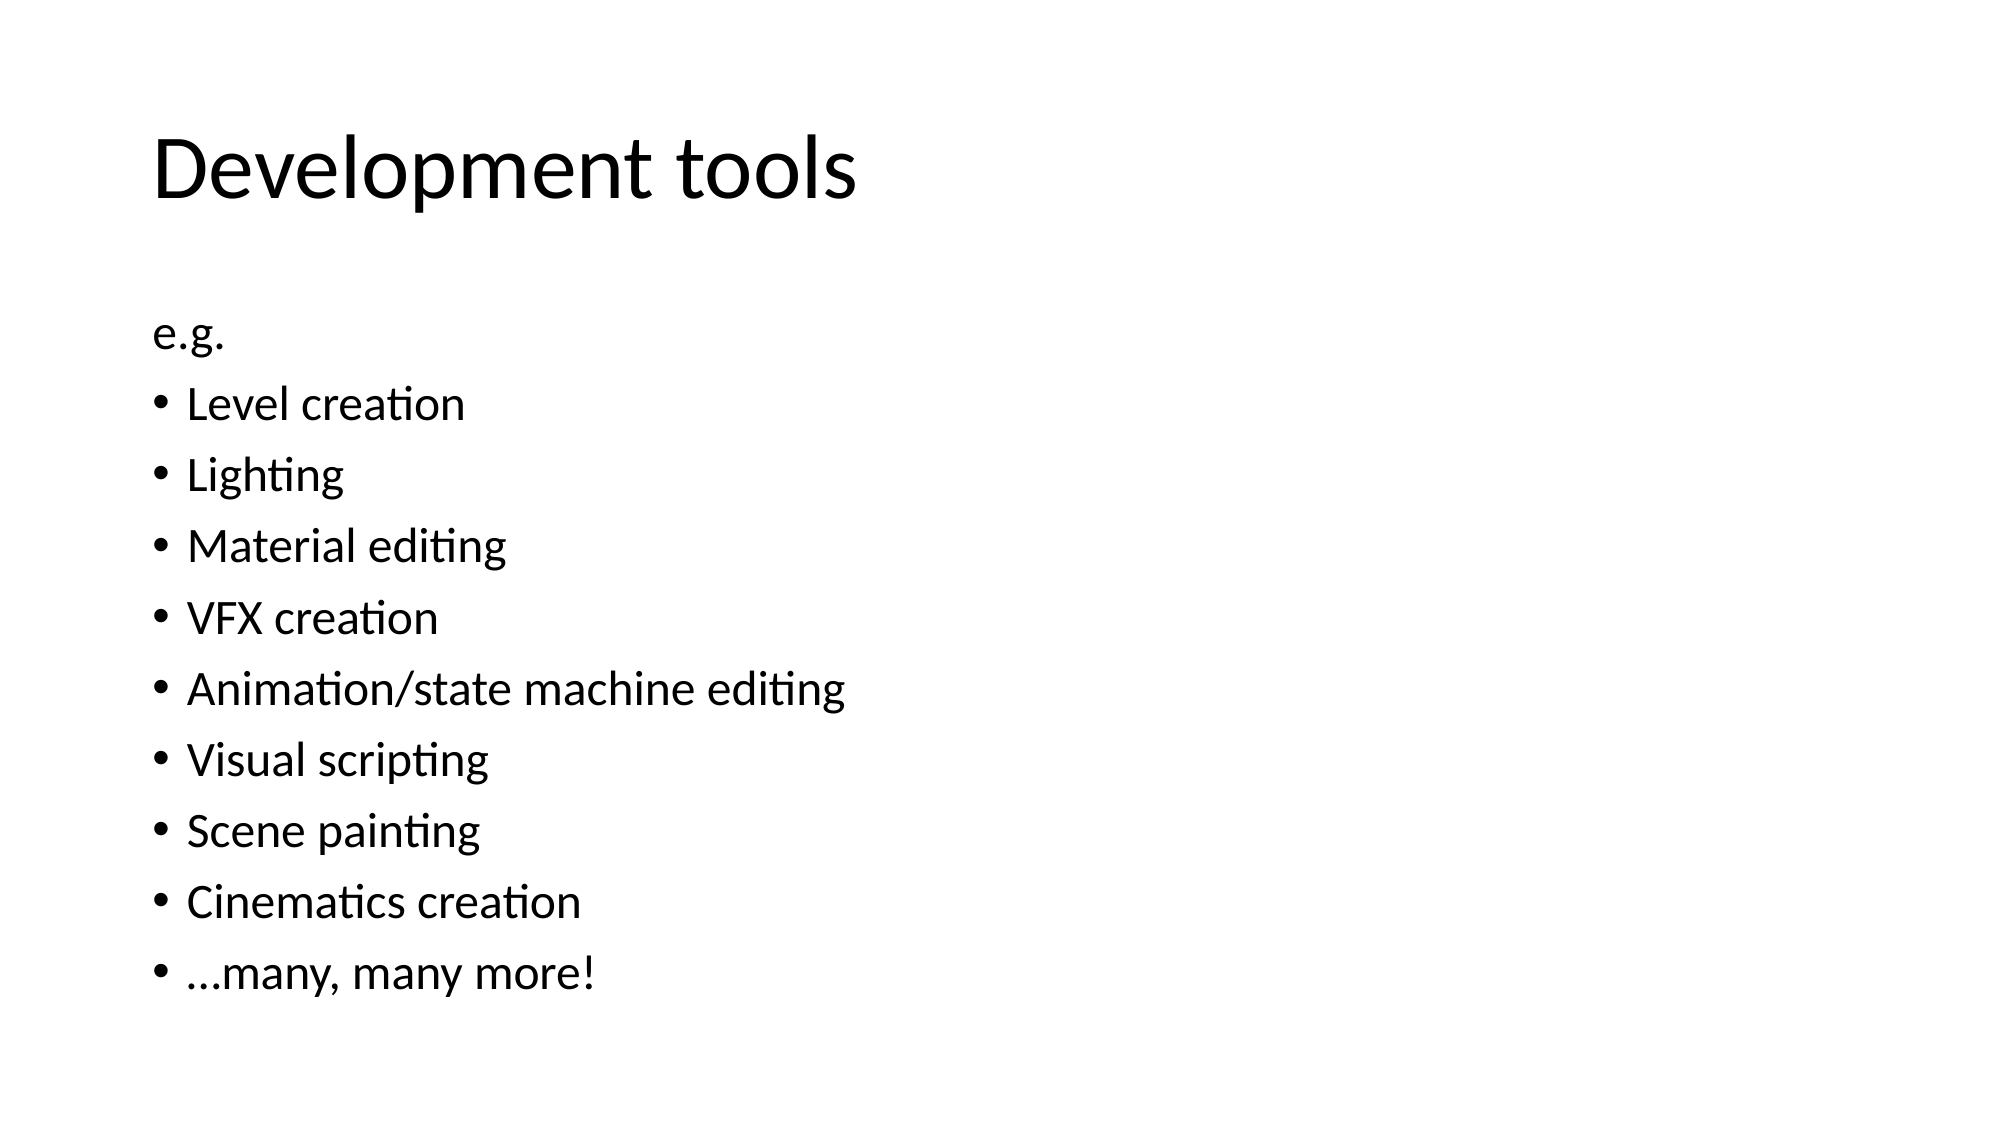

# Development tools
e.g.
Level creation
Lighting
Material editing
VFX creation
Animation/state machine editing
Visual scripting
Scene painting
Cinematics creation
…many, many more!